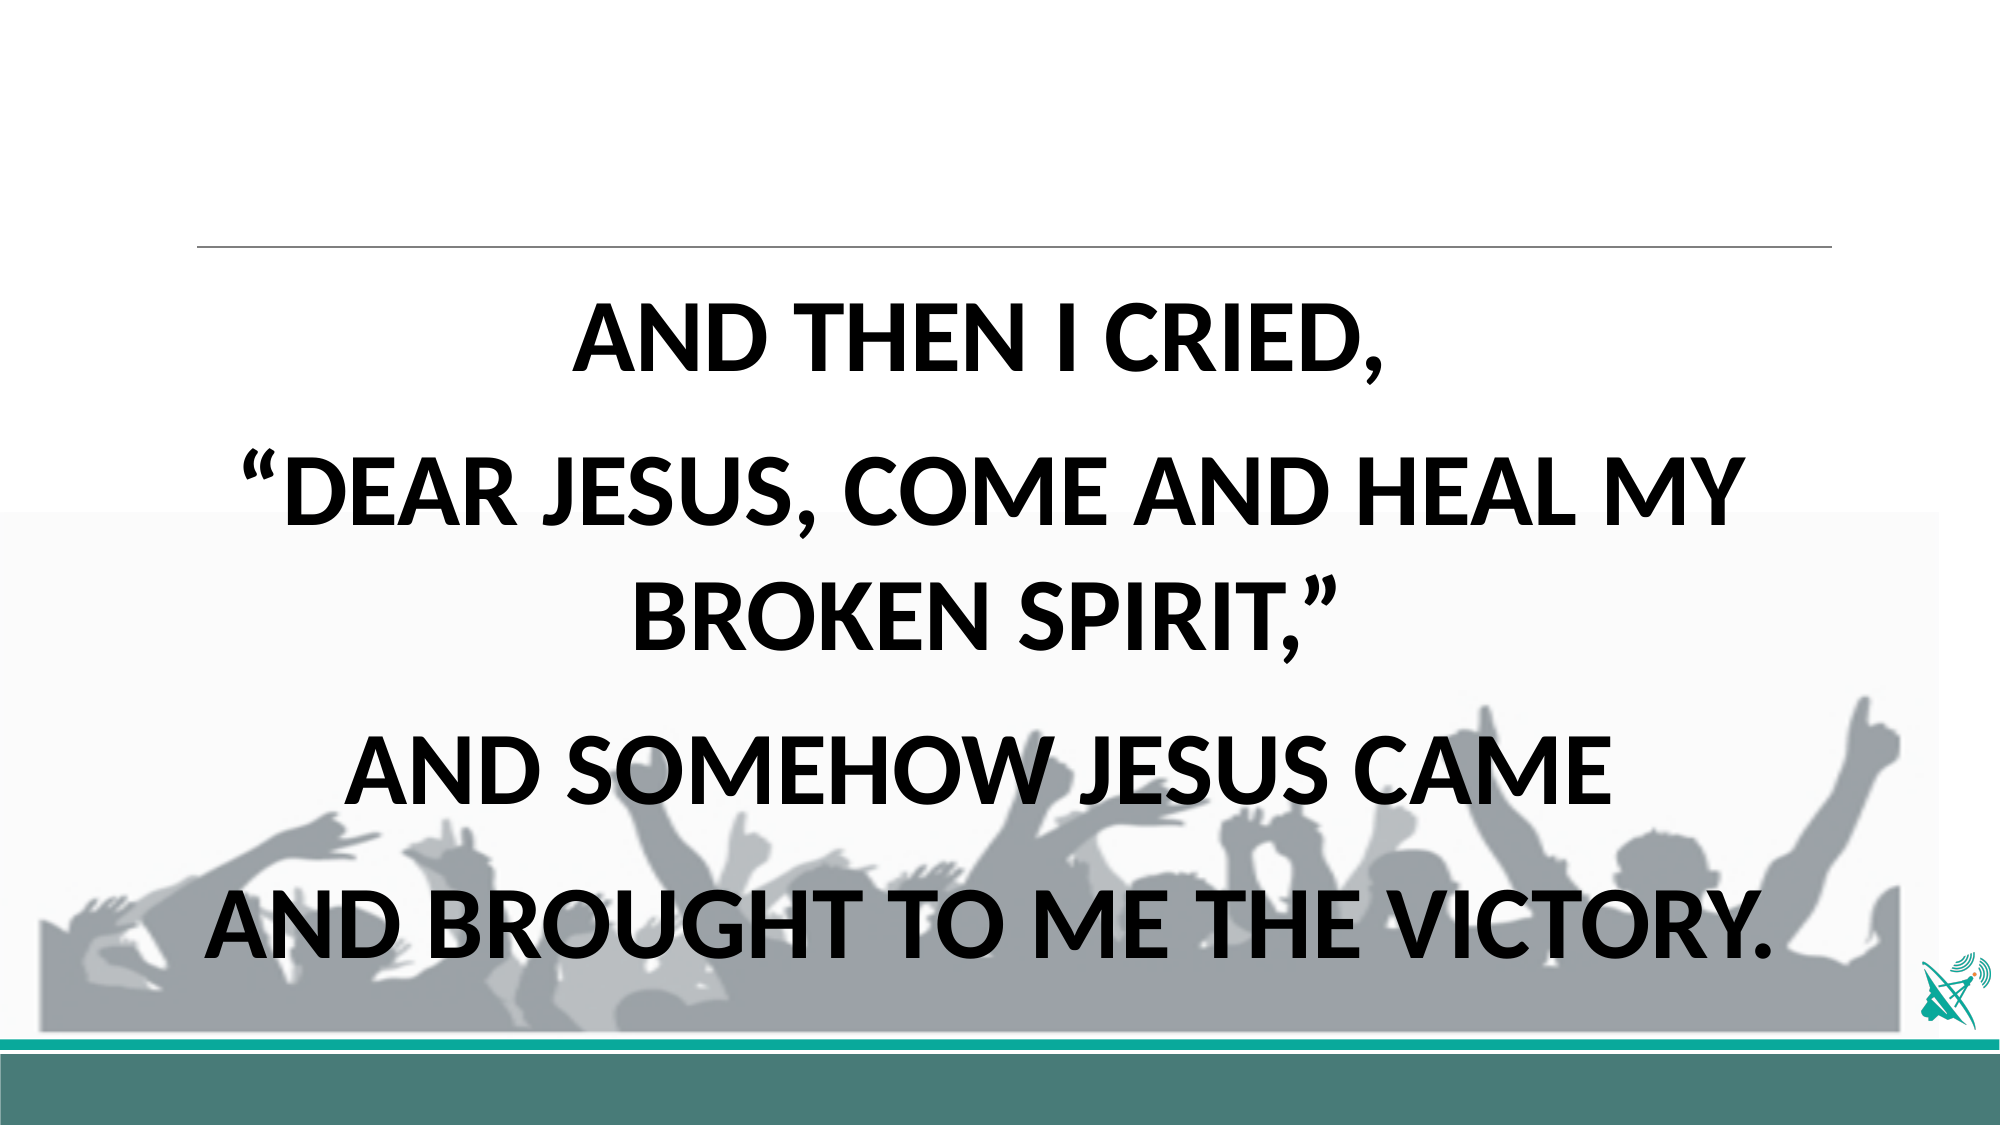

#
AND THEN I CRIED,
“DEAR JESUS, COME AND HEAL MY BROKEN SPIRIT,”
AND SOMEHOW JESUS CAME
AND BROUGHT TO ME THE VICTORY.